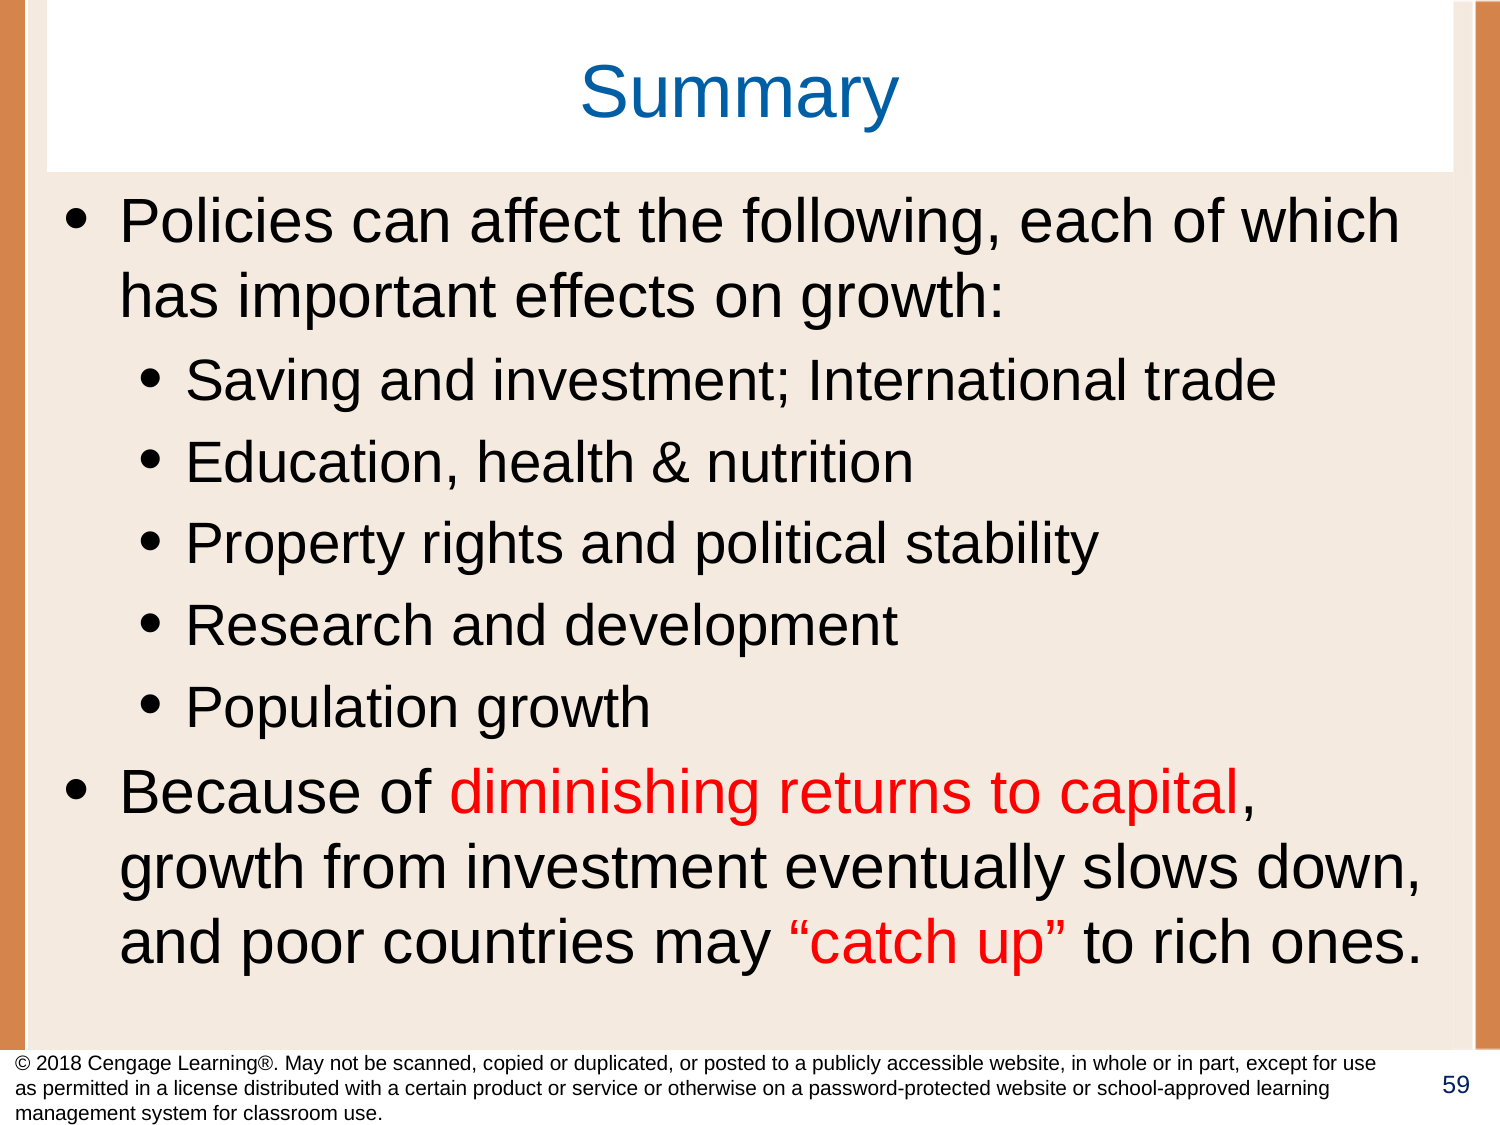

# Summary
Policies can affect the following, each of which has important effects on growth:
Saving and investment; International trade
Education, health & nutrition
Property rights and political stability
Research and development
Population growth
Because of diminishing returns to capital,
growth from investment eventually slows down,
and poor countries may “catch up” to rich ones.
© 2018 Cengage Learning®. May not be scanned, copied or duplicated, or posted to a publicly accessible website, in whole or in part, except for use as permitted in a license distributed with a certain product or service or otherwise on a password-protected website or school-approved learning management system for classroom use.
59